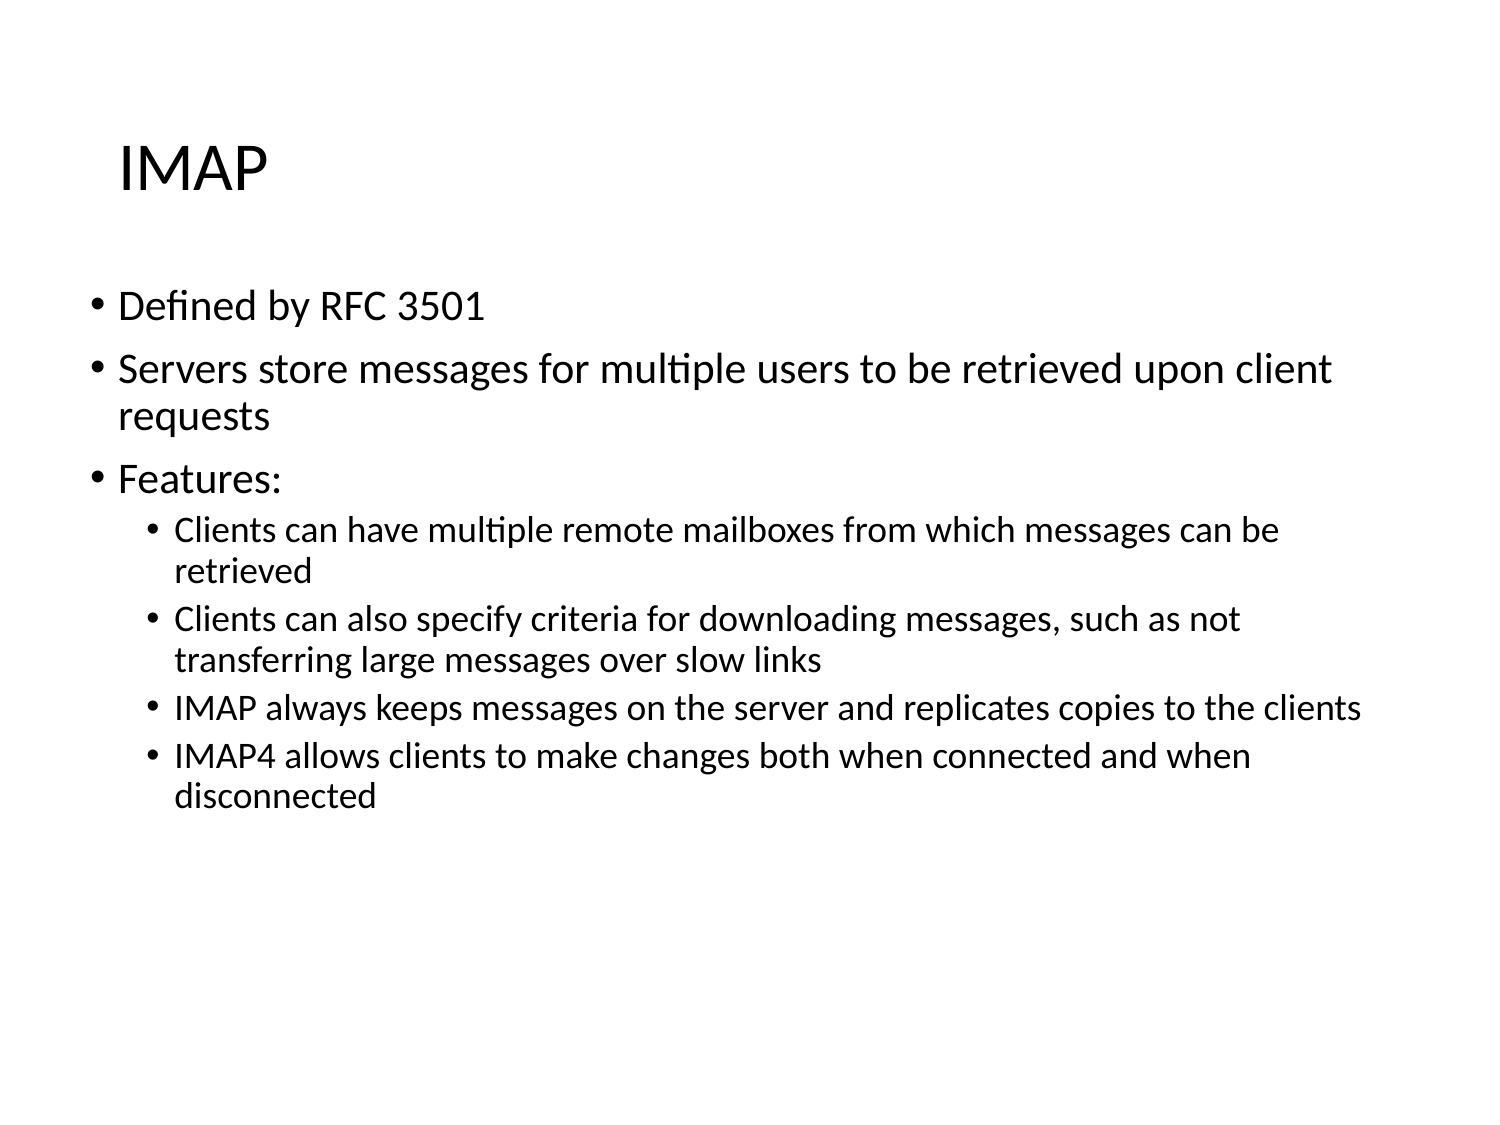

# IMAP
Defined by RFC 3501
Servers store messages for multiple users to be retrieved upon client requests
Features:
Clients can have multiple remote mailboxes from which messages can be retrieved
Clients can also specify criteria for downloading messages, such as not transferring large messages over slow links
IMAP always keeps messages on the server and replicates copies to the clients
IMAP4 allows clients to make changes both when connected and when disconnected